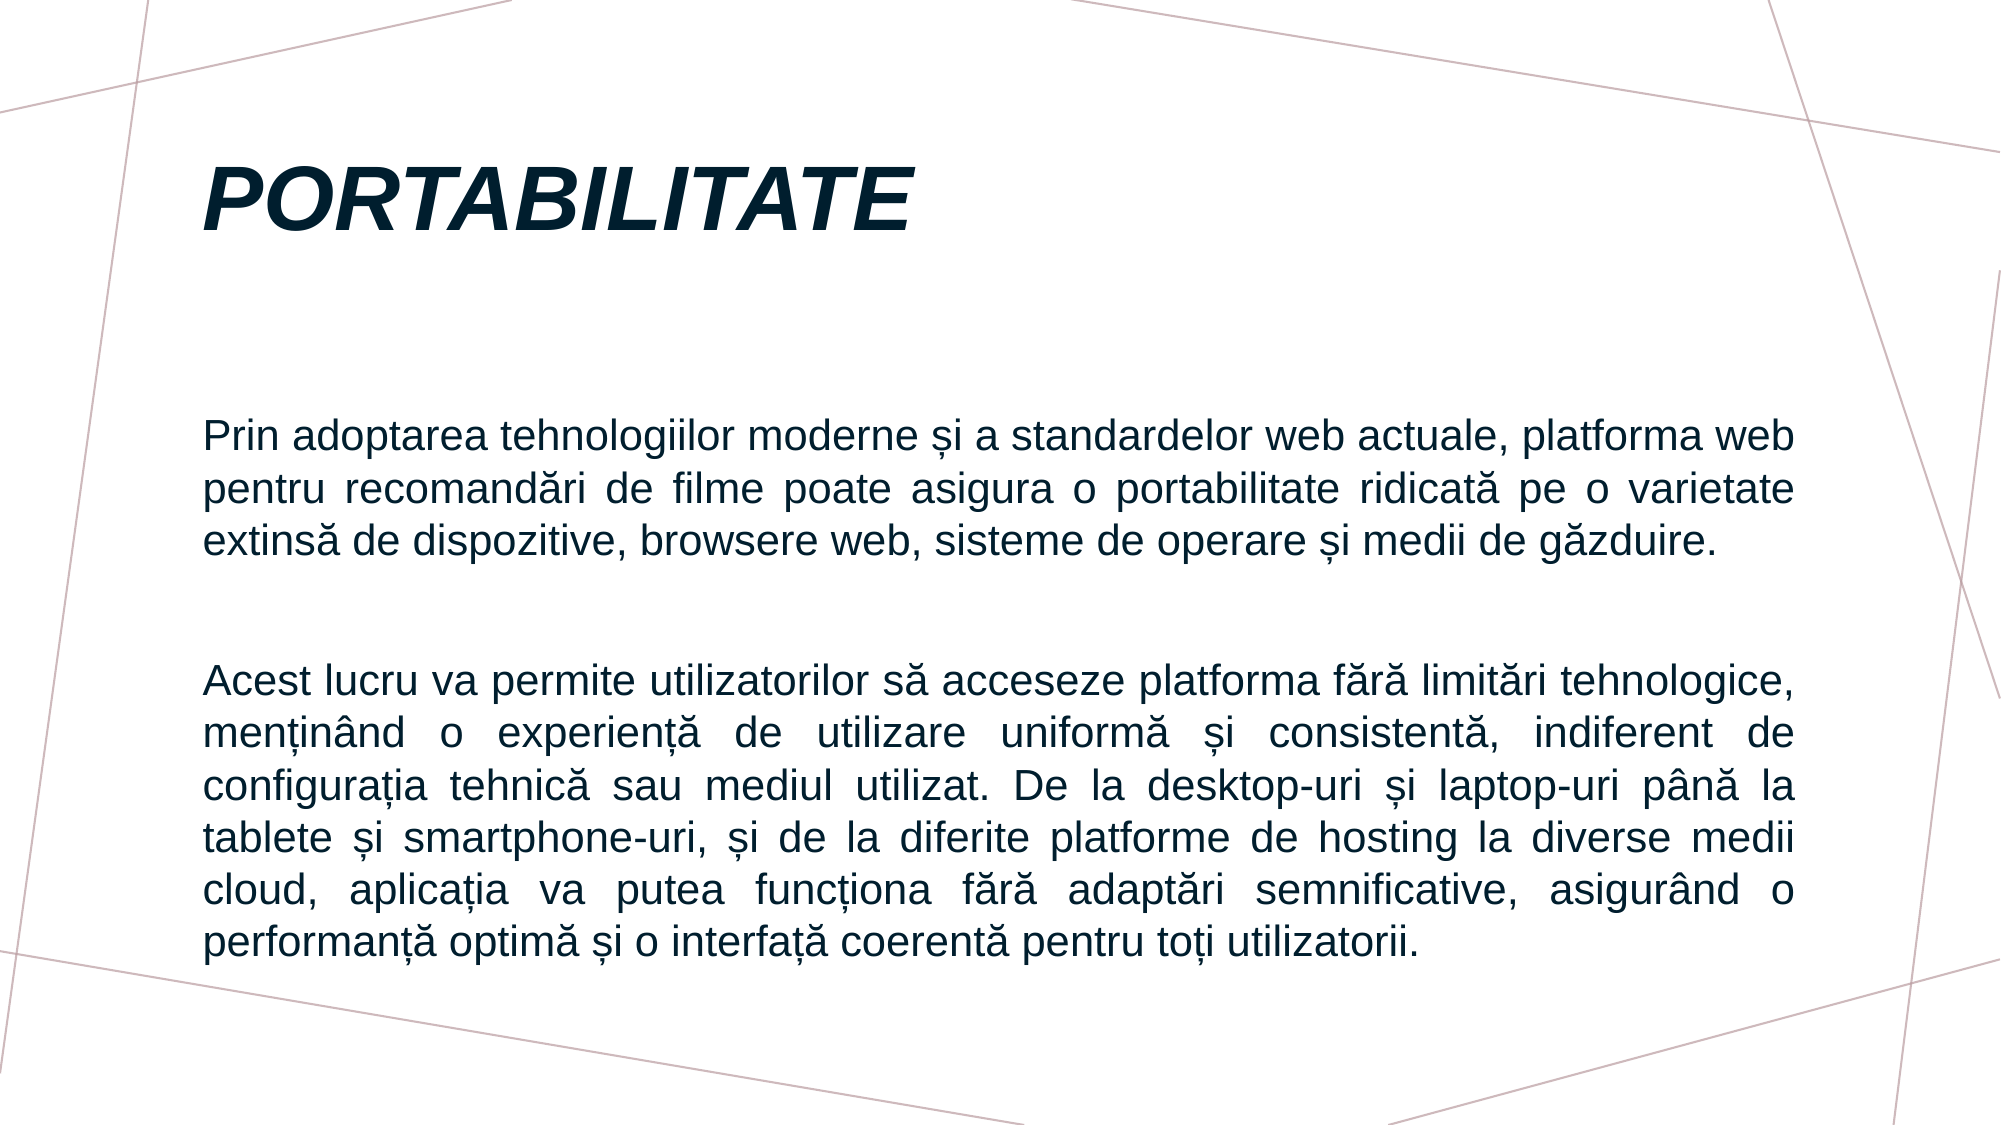

# Portabilitate

Prin adoptarea tehnologiilor moderne și a standardelor web actuale, platforma web pentru recomandări de filme poate asigura o portabilitate ridicată pe o varietate extinsă de dispozitive, browsere web, sisteme de operare și medii de găzduire.

Acest lucru va permite utilizatorilor să acceseze platforma fără limitări tehnologice, menținând o experiență de utilizare uniformă și consistentă, indiferent de configurația tehnică sau mediul utilizat. De la desktop-uri și laptop-uri până la tablete și smartphone-uri, și de la diferite platforme de hosting la diverse medii cloud, aplicația va putea funcționa fără adaptări semnificative, asigurând o performanță optimă și o interfață coerentă pentru toți utilizatorii.